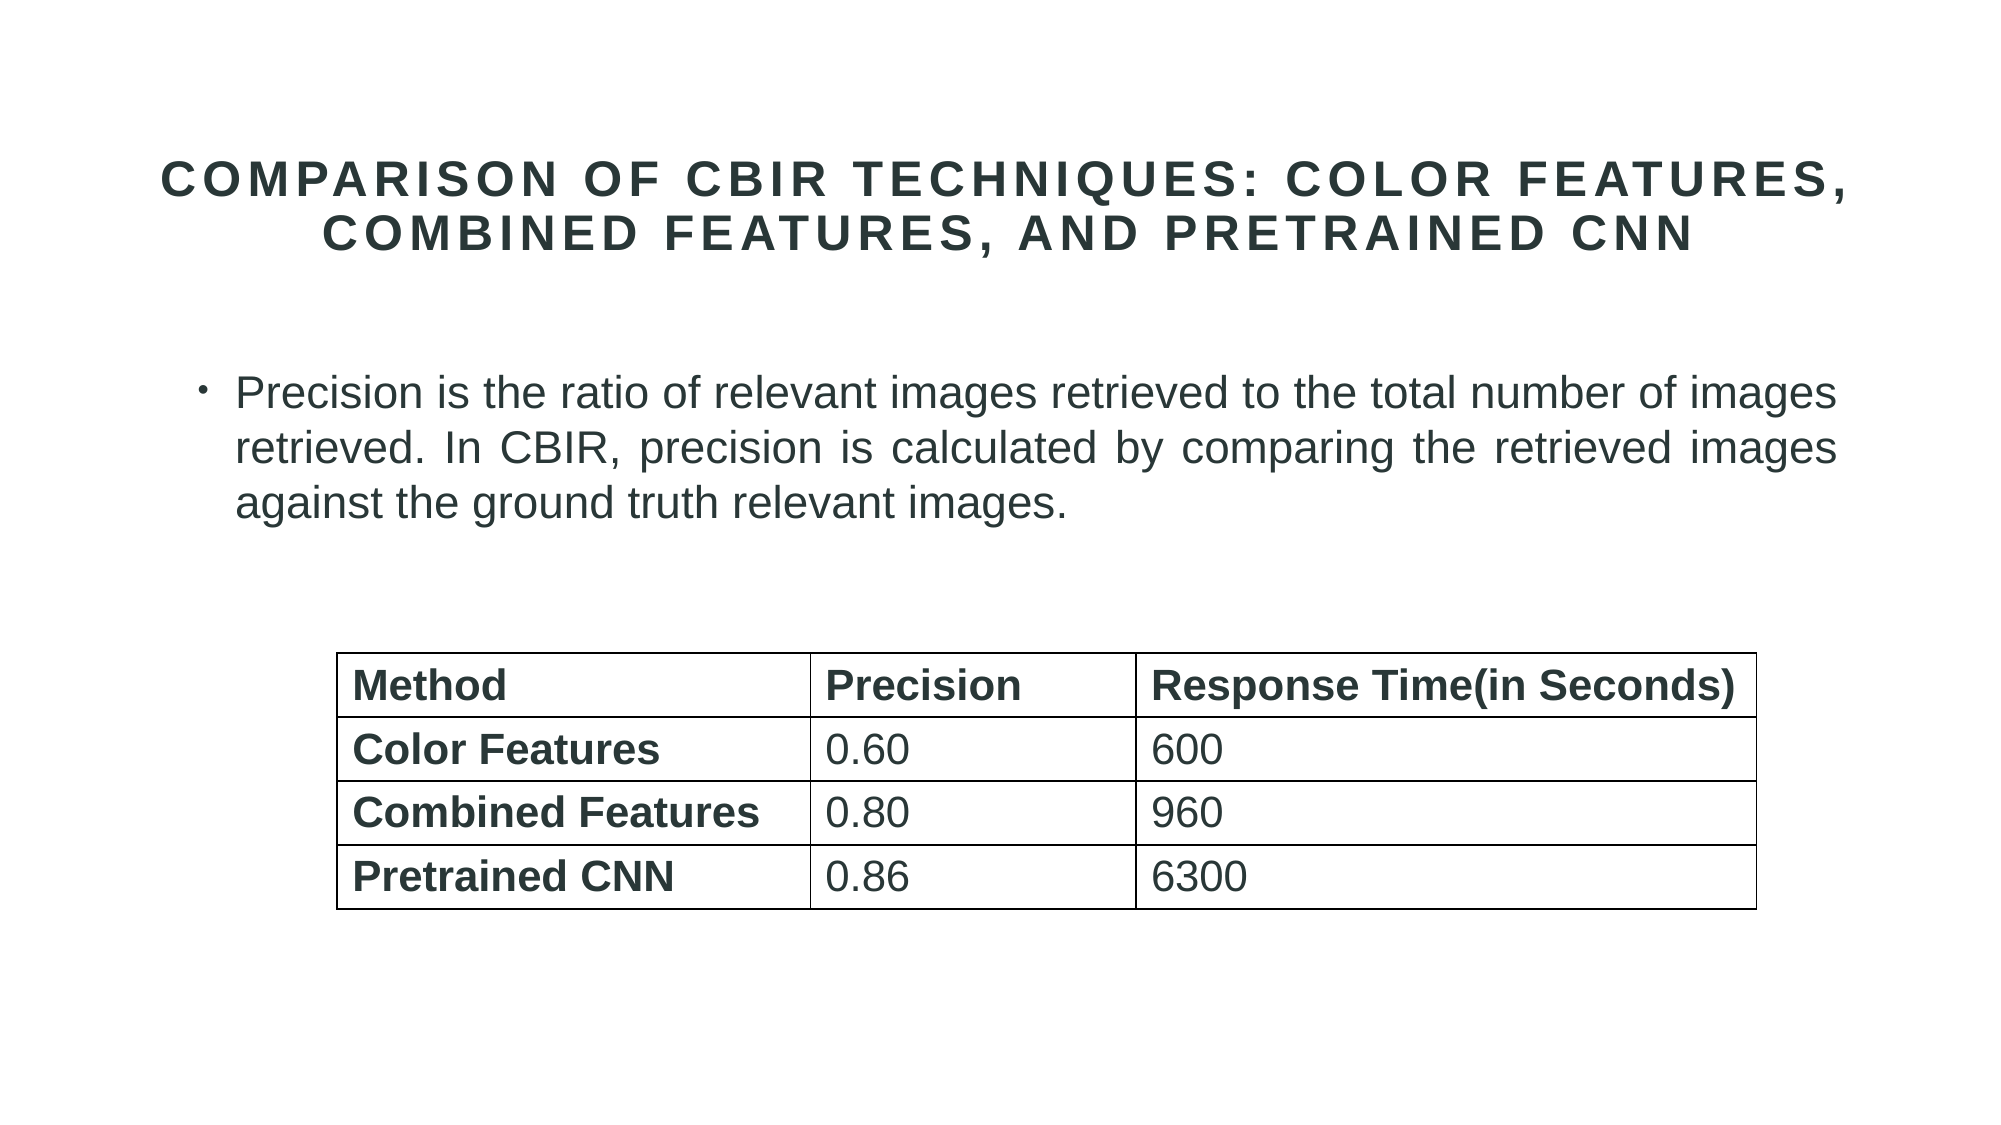

# Comparison of CBIR Techniques: Color Features, Combined Features, and Pretrained CNN
Precision is the ratio of relevant images retrieved to the total number of images retrieved. In CBIR, precision is calculated by comparing the retrieved images against the ground truth relevant images.
| Method | Precision | Response Time(in Seconds) |
| --- | --- | --- |
| Color Features | 0.60 | 600 |
| Combined Features | 0.80 | 960 |
| Pretrained CNN | 0.86 | 6300 |